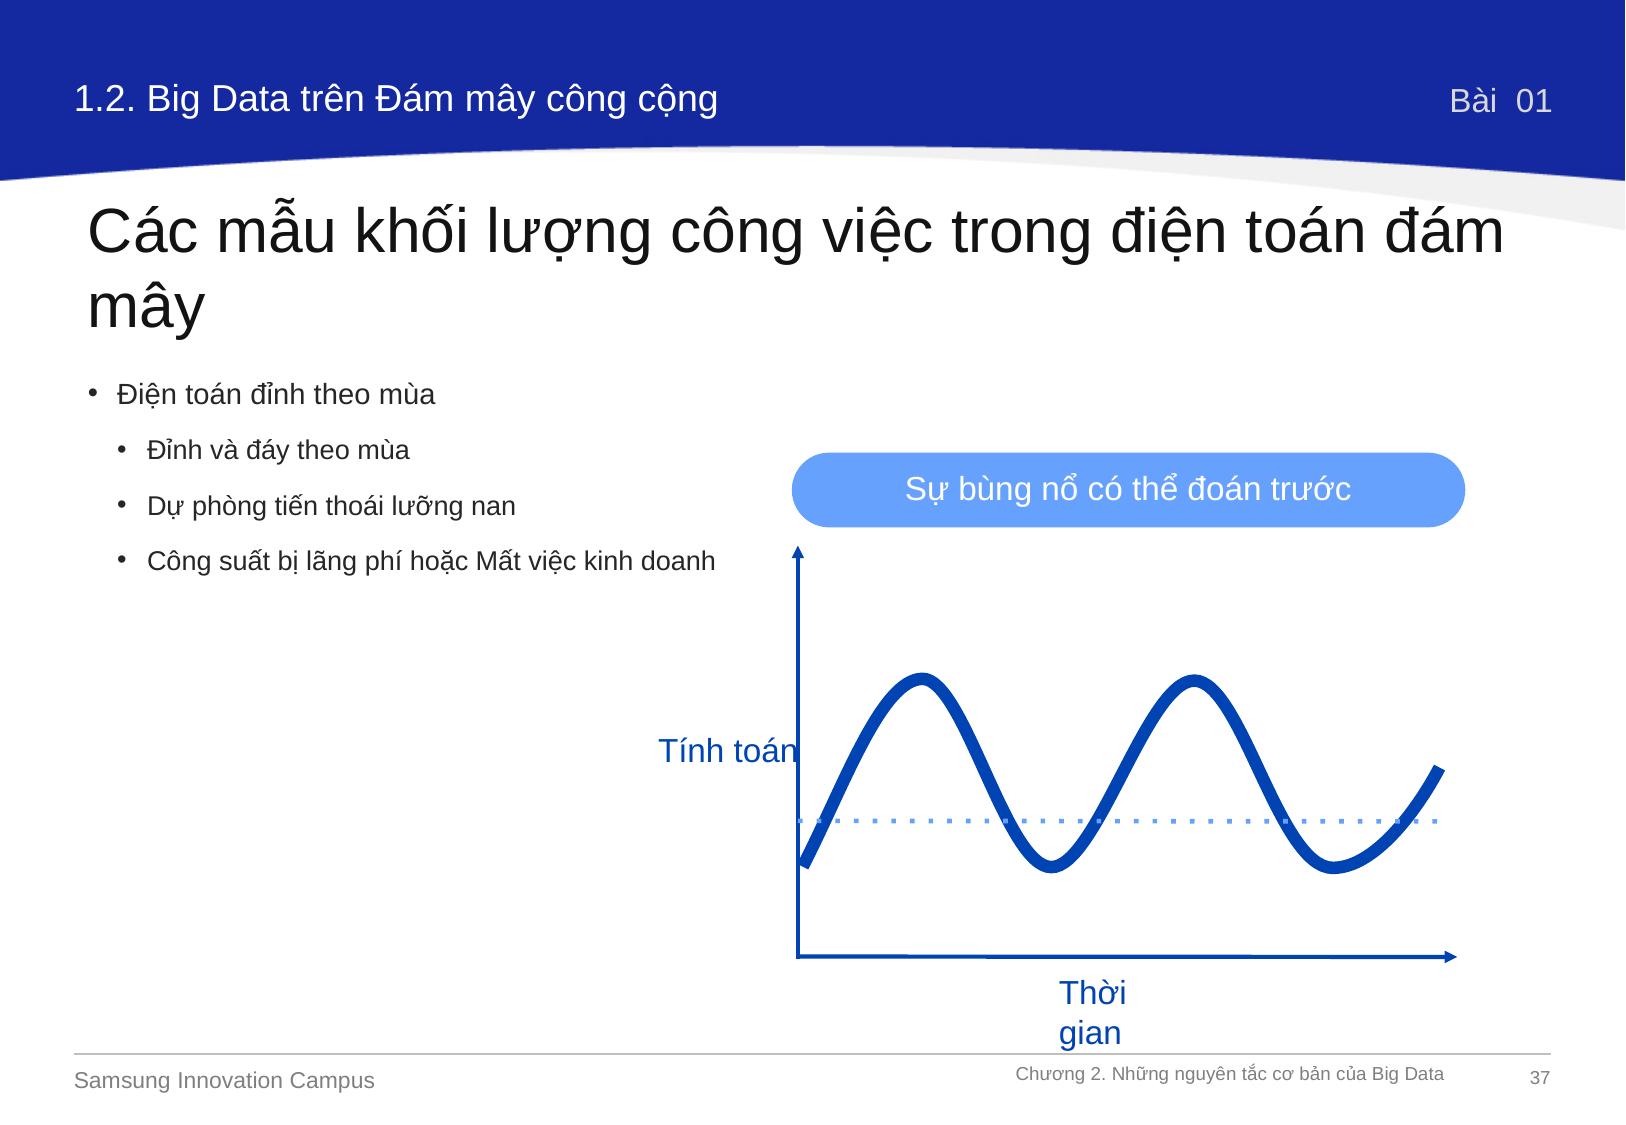

1.2. Big Data trên Đám mây công cộng
Bài  01

Các mẫu khối lượng công việc trong điện toán đám mây
Điện toán đỉnh theo mùa
Đỉnh và đáy theo mùa
Dự phòng tiến thoái lưỡng nan
Công suất bị lãng phí hoặc Mất việc kinh doanh
Sự bùng nổ có thể đoán trước

Tính toán
Thời gian